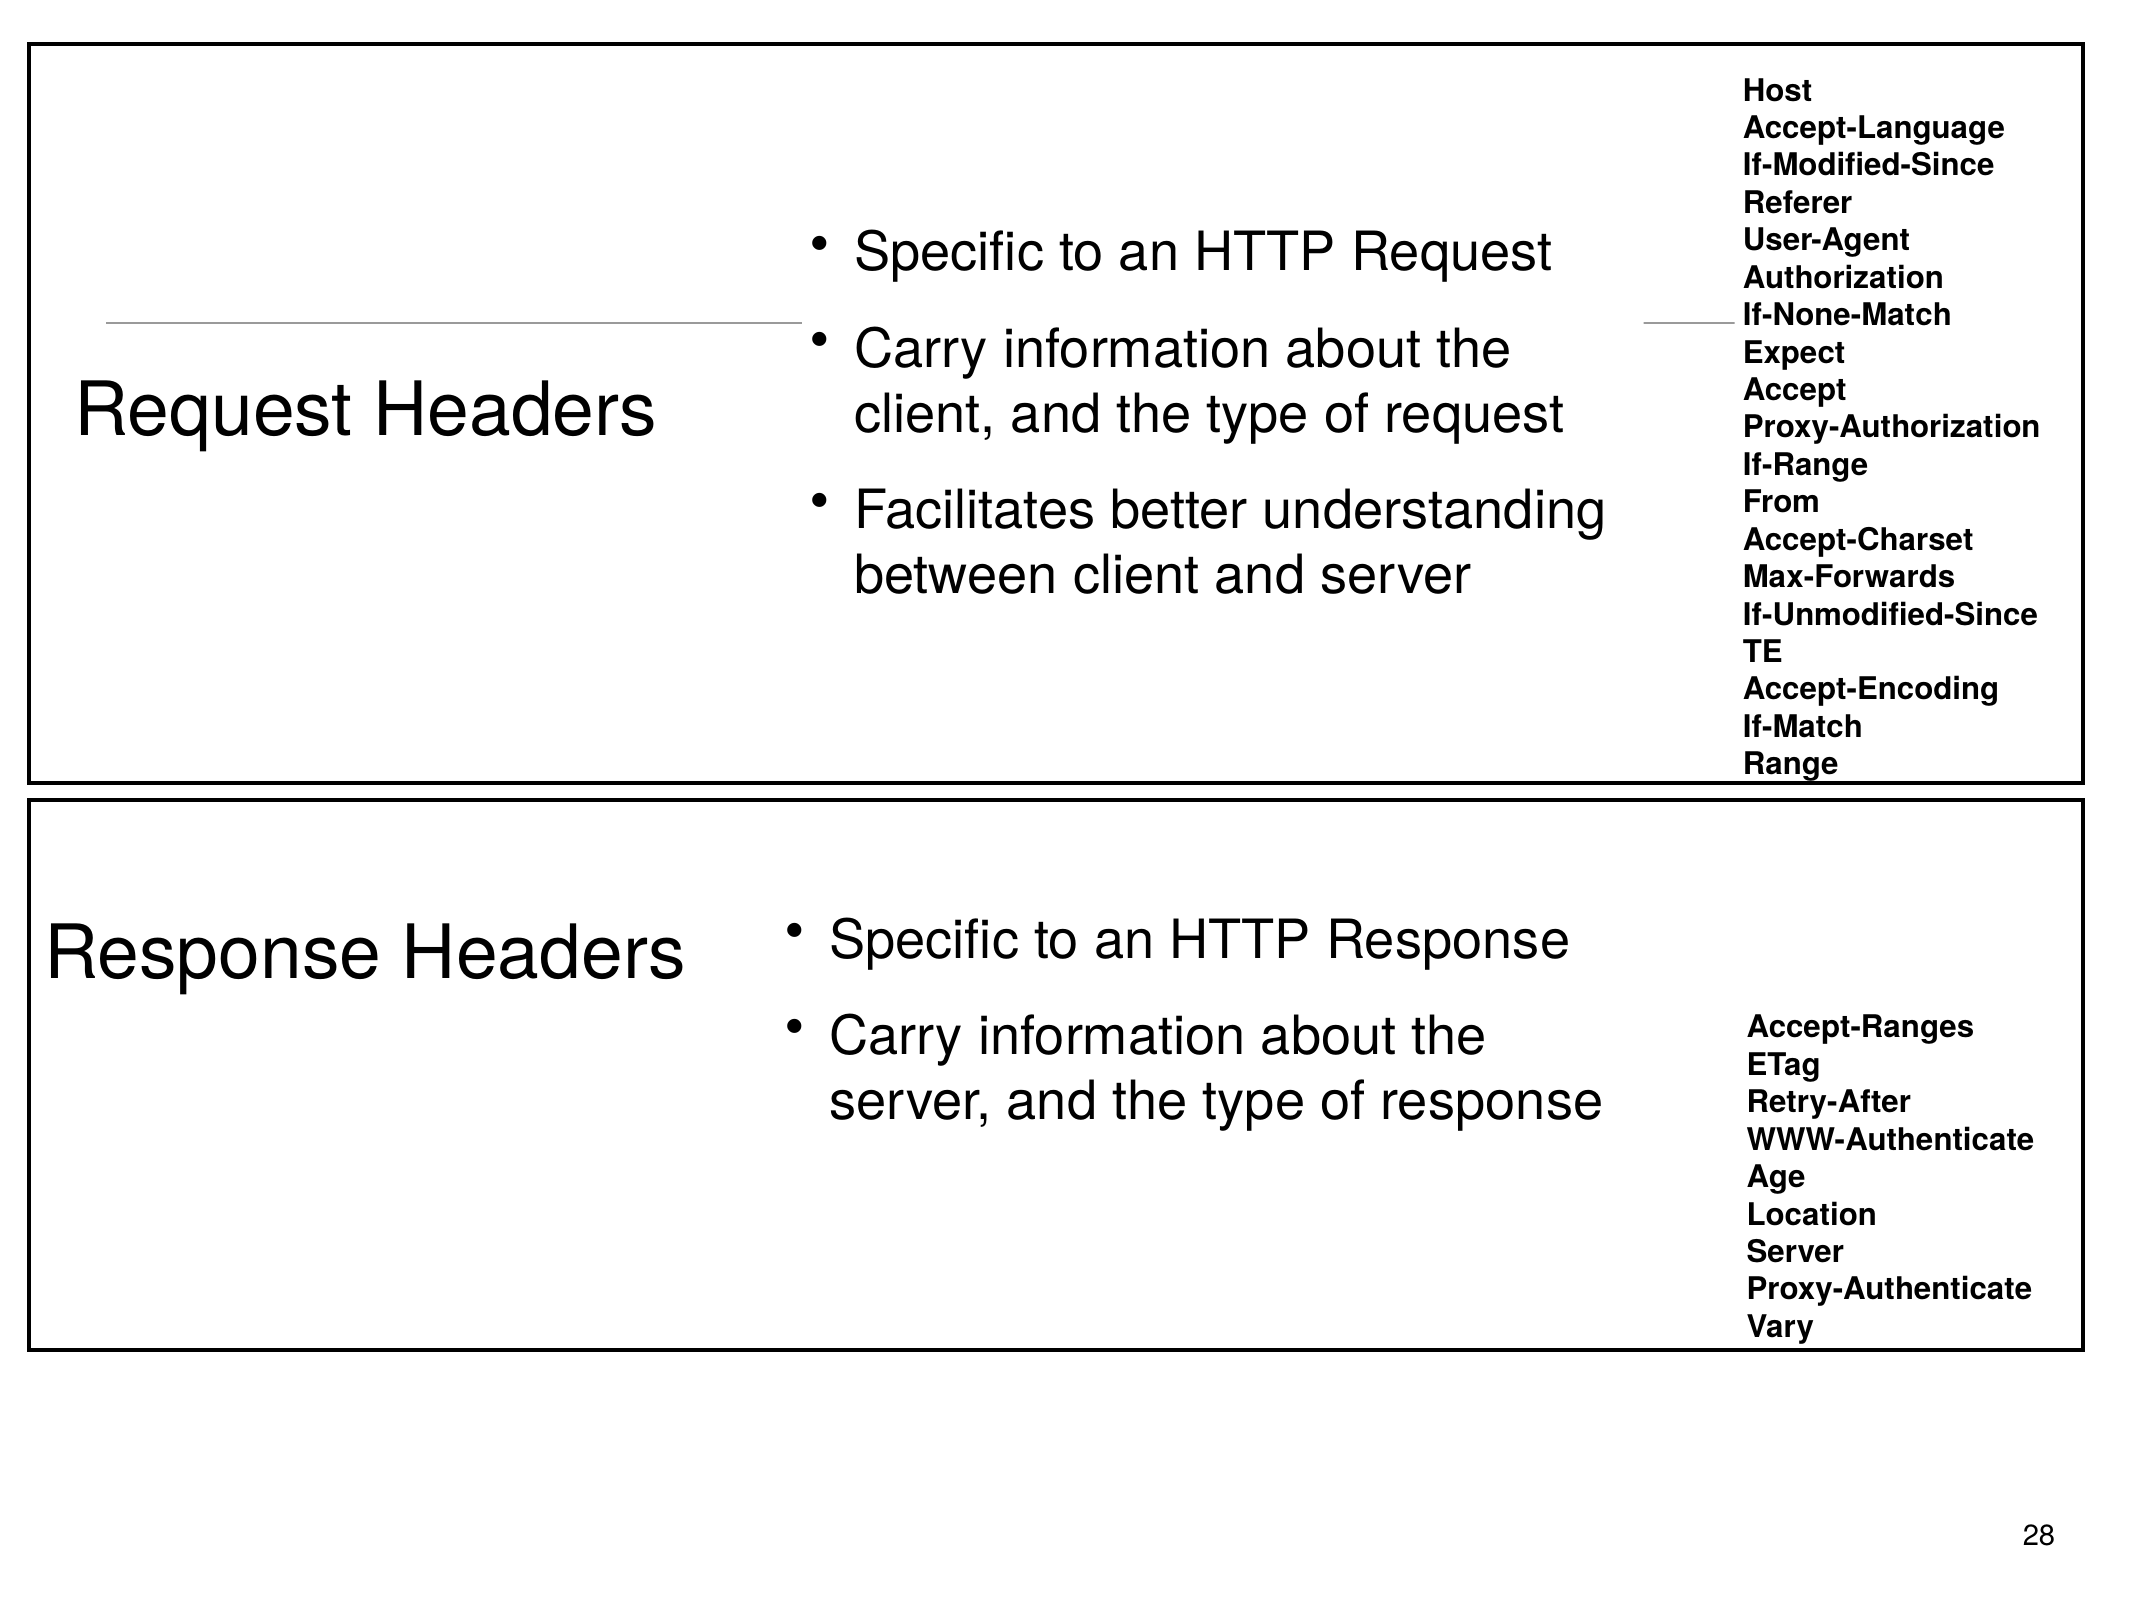

Host
Accept-Language
If-Modified-Since
Referer
User-Agent
Authorization
If-None-Match
Expect
Accept
Proxy-Authorization
If-Range
From
Accept-Charset
Max-Forwards
If-Unmodified-Since
TE
Accept-Encoding
If-Match
Range
Specific to an HTTP Request
Carry information about the client, and the type of request
Facilitates better understanding between client and server
Request Headers

Accept-Ranges
ETag
Retry-After
WWW-Authenticate
Age
Location
Server
Proxy-Authenticate
Vary
Specific to an HTTP Response
Carry information about the server, and the type of response
Response Headers

28